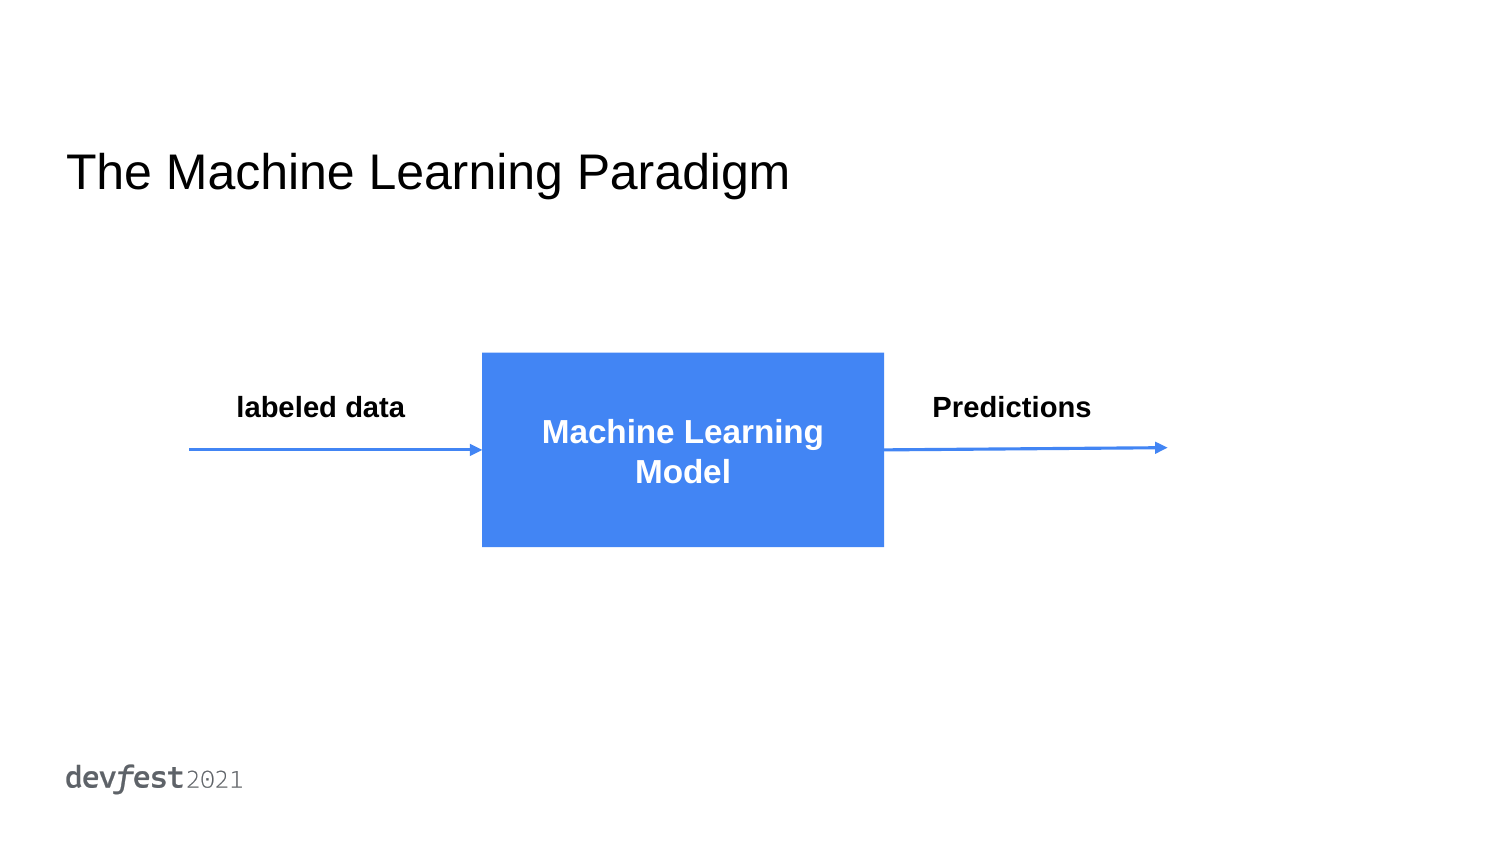

# The Machine Learning Paradigm

Machine Learning
Model
labeled data
Predictions